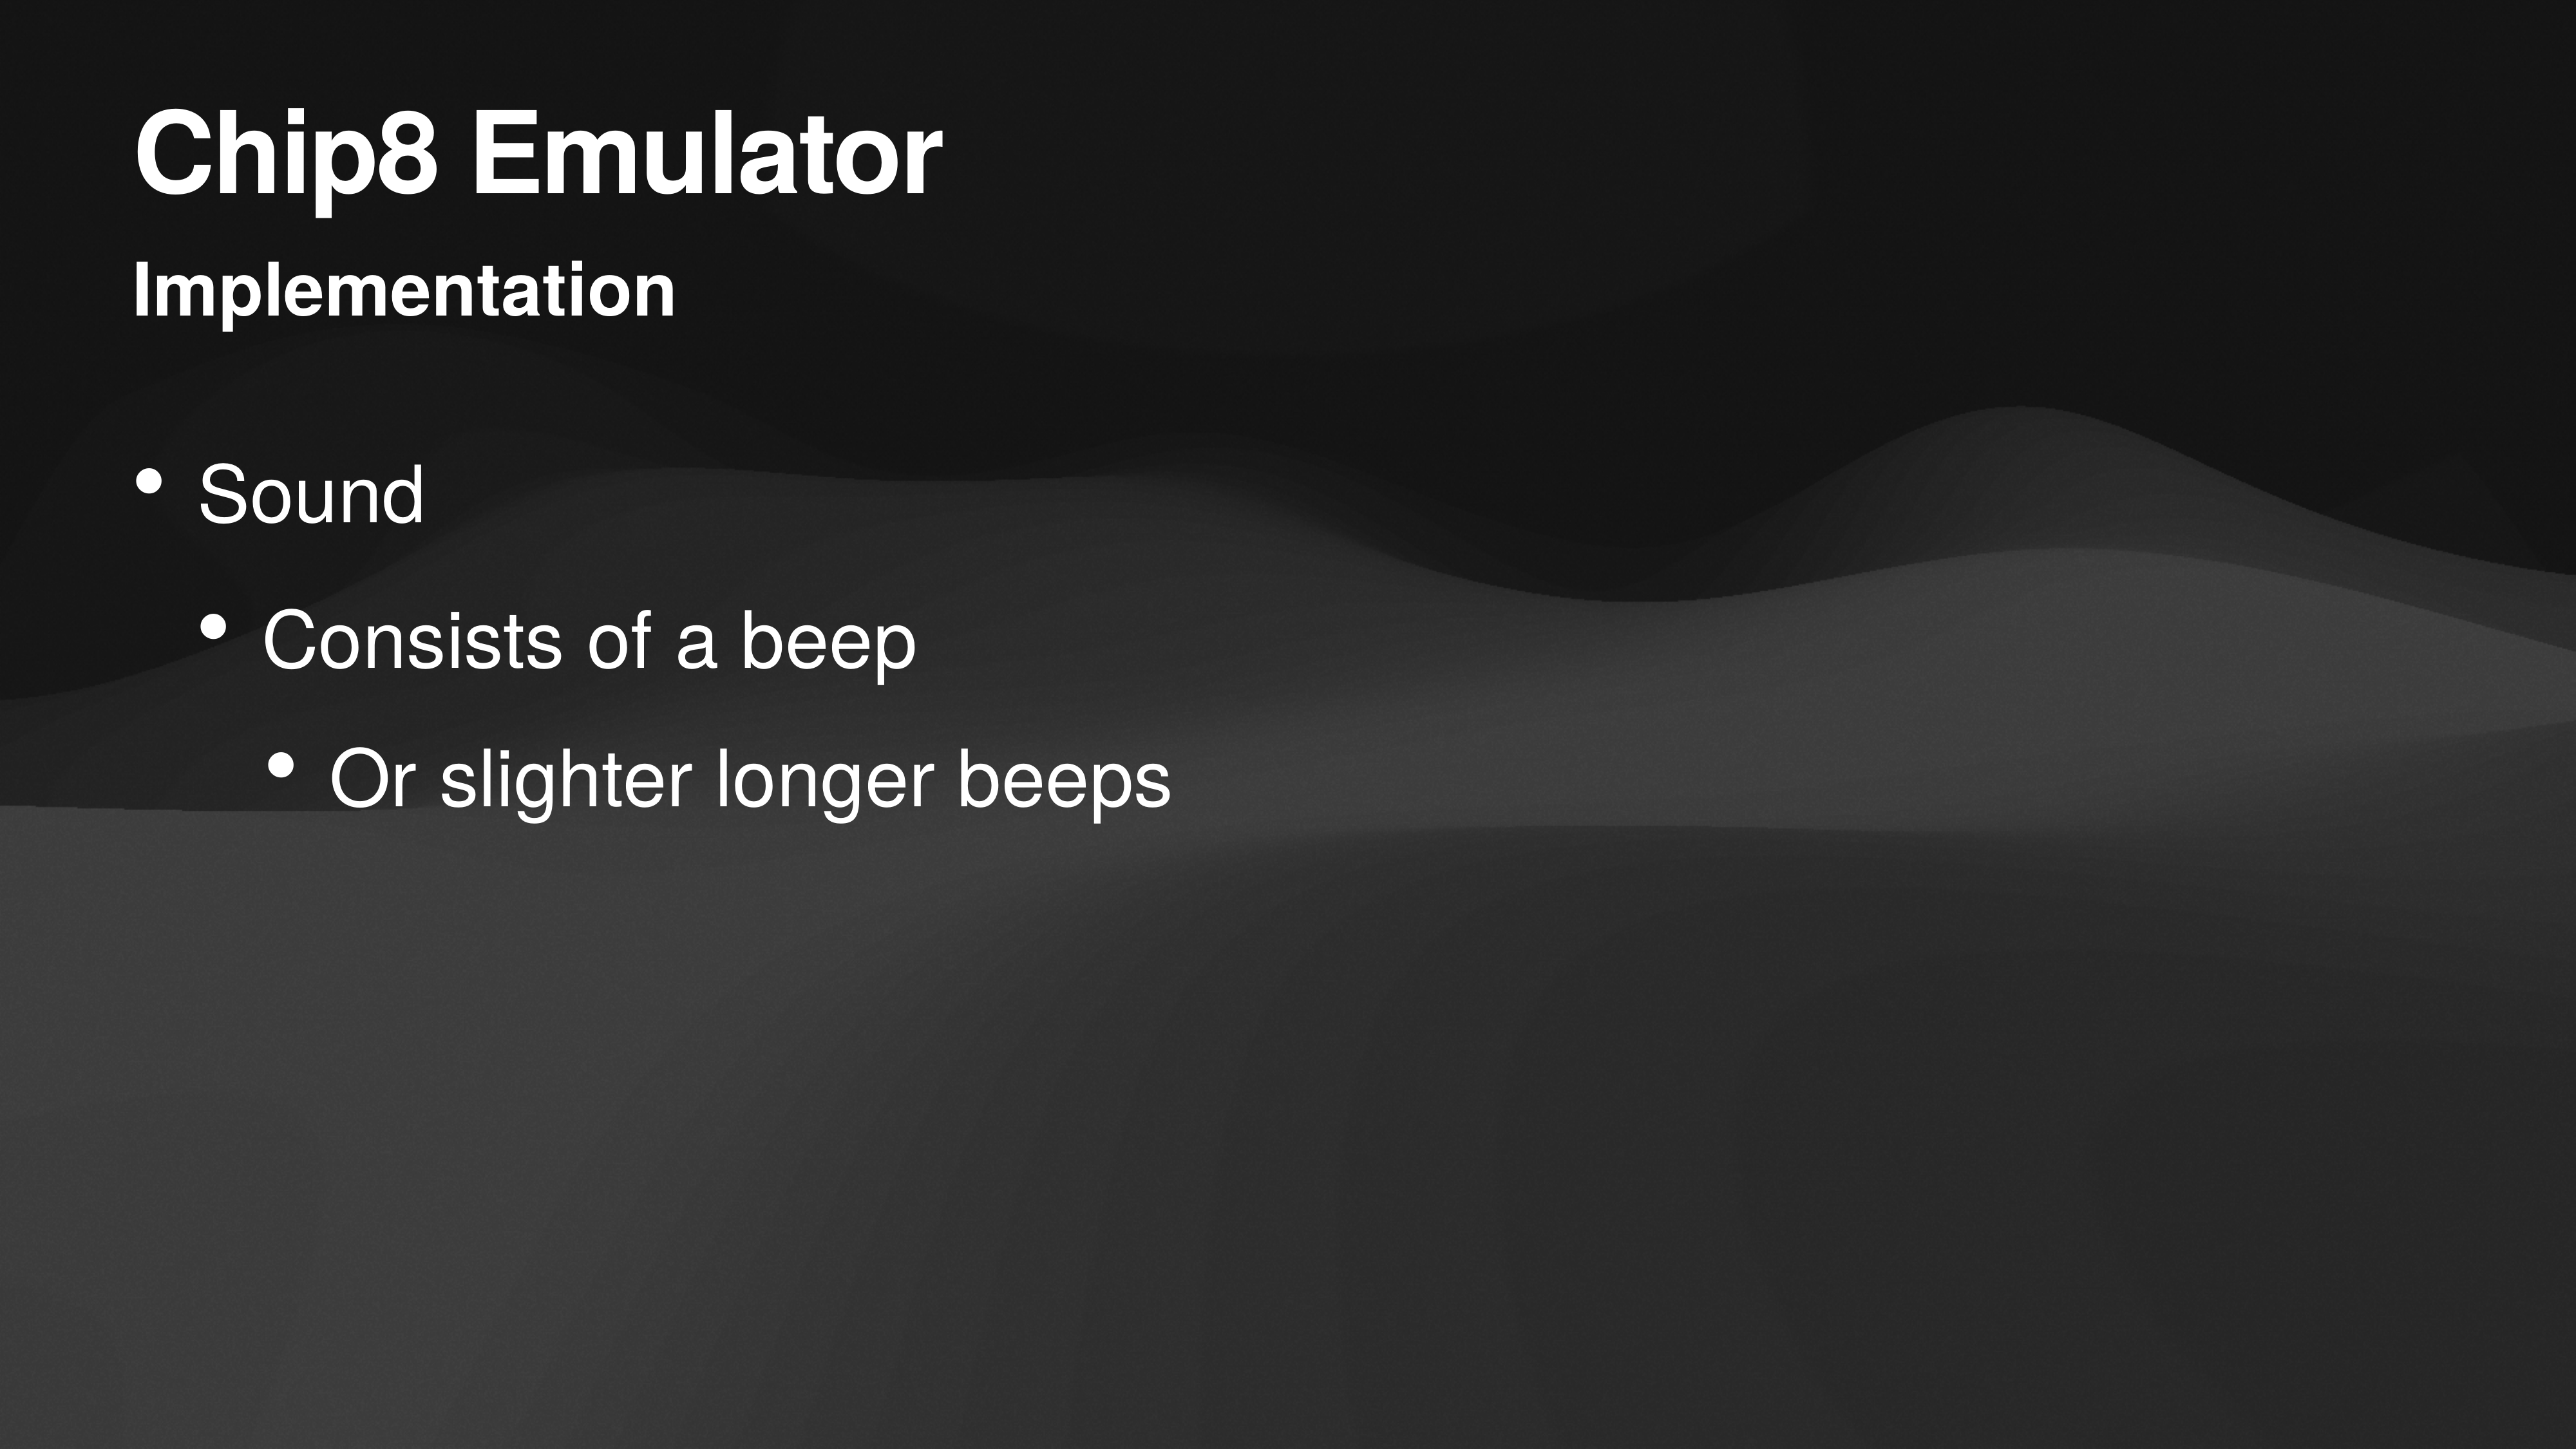

# Chip8 Emulator
Implementation
Sound
Consists of a beep
Or slighter longer beeps